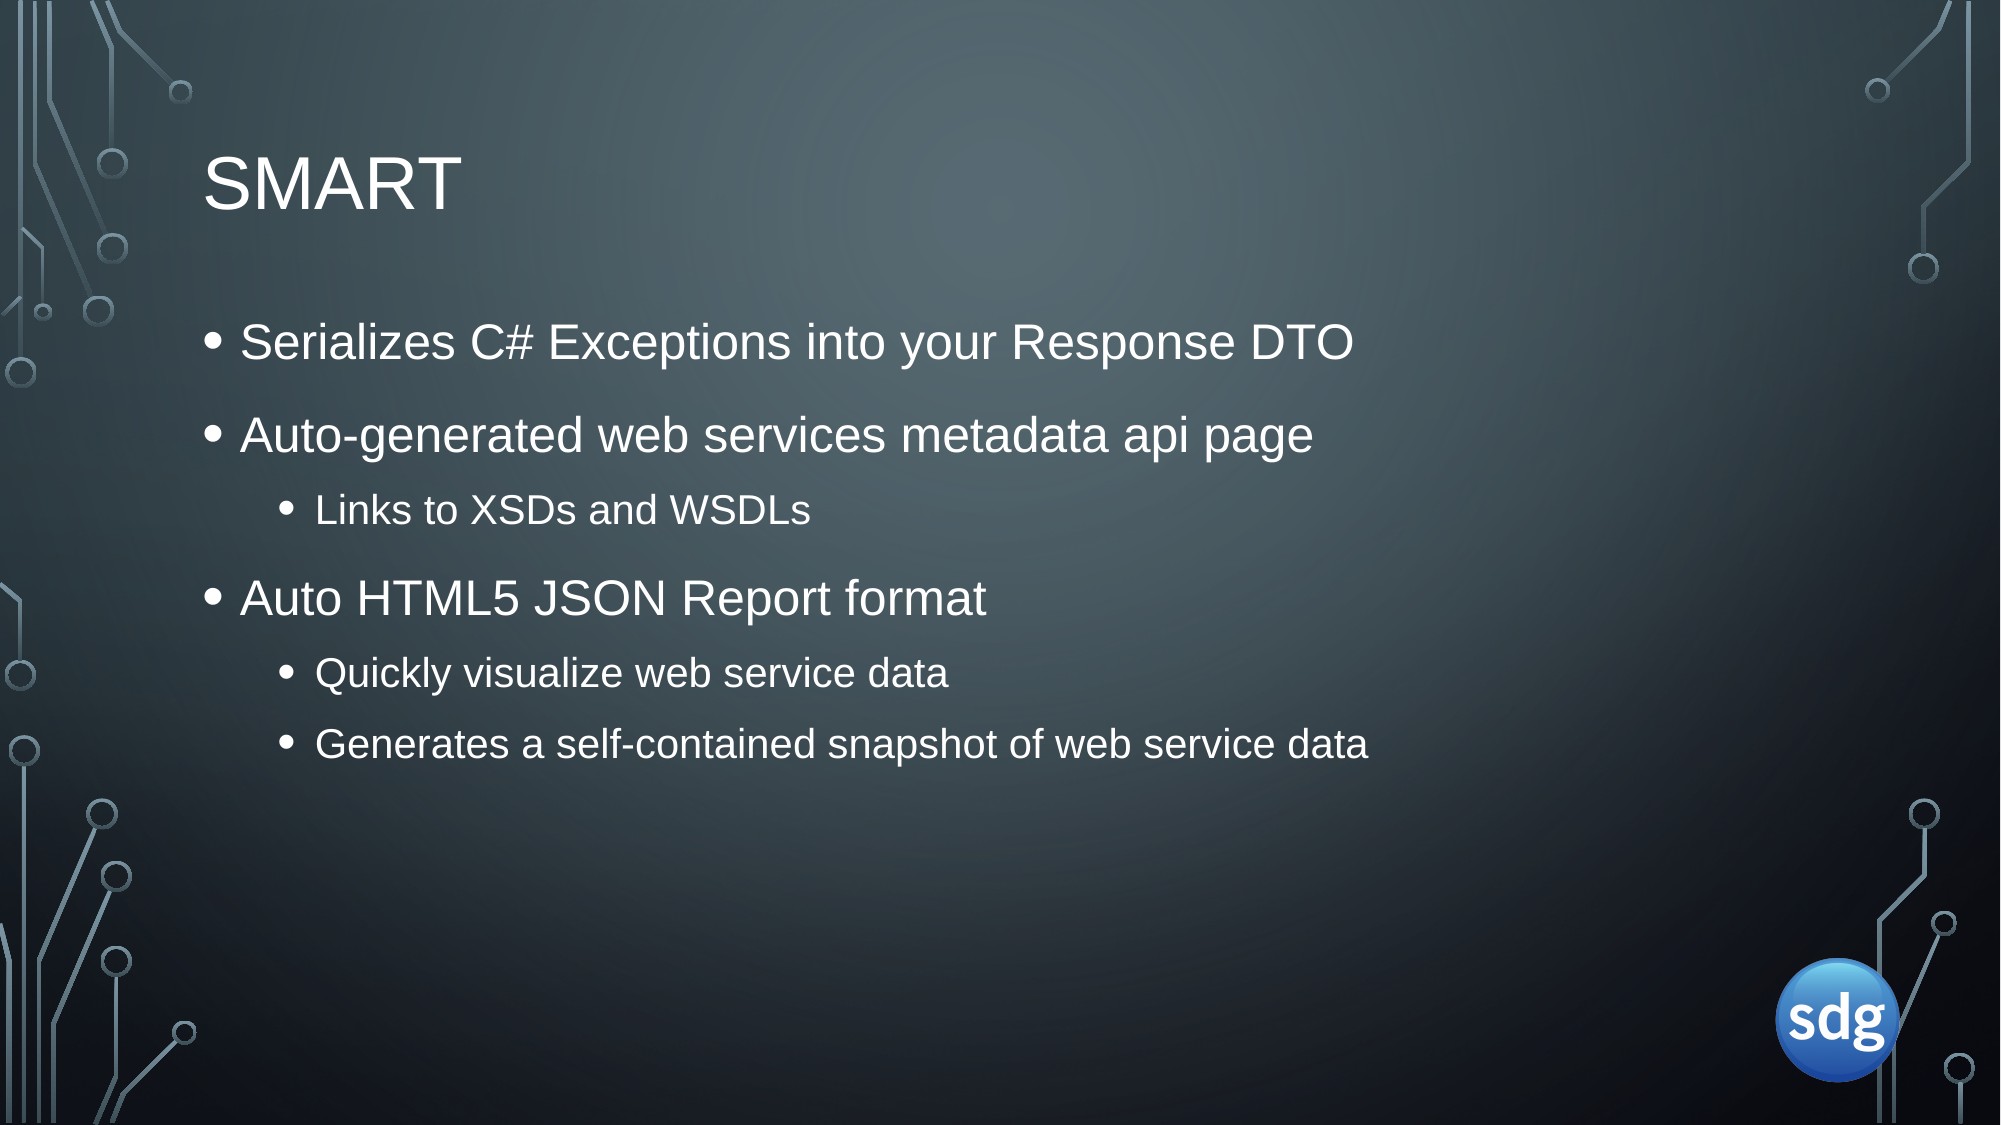

# Smart
Serializes C# Exceptions into your Response DTO
Auto-generated web services metadata api page
Links to XSDs and WSDLs
Auto HTML5 JSON Report format
Quickly visualize web service data
Generates a self-contained snapshot of web service data